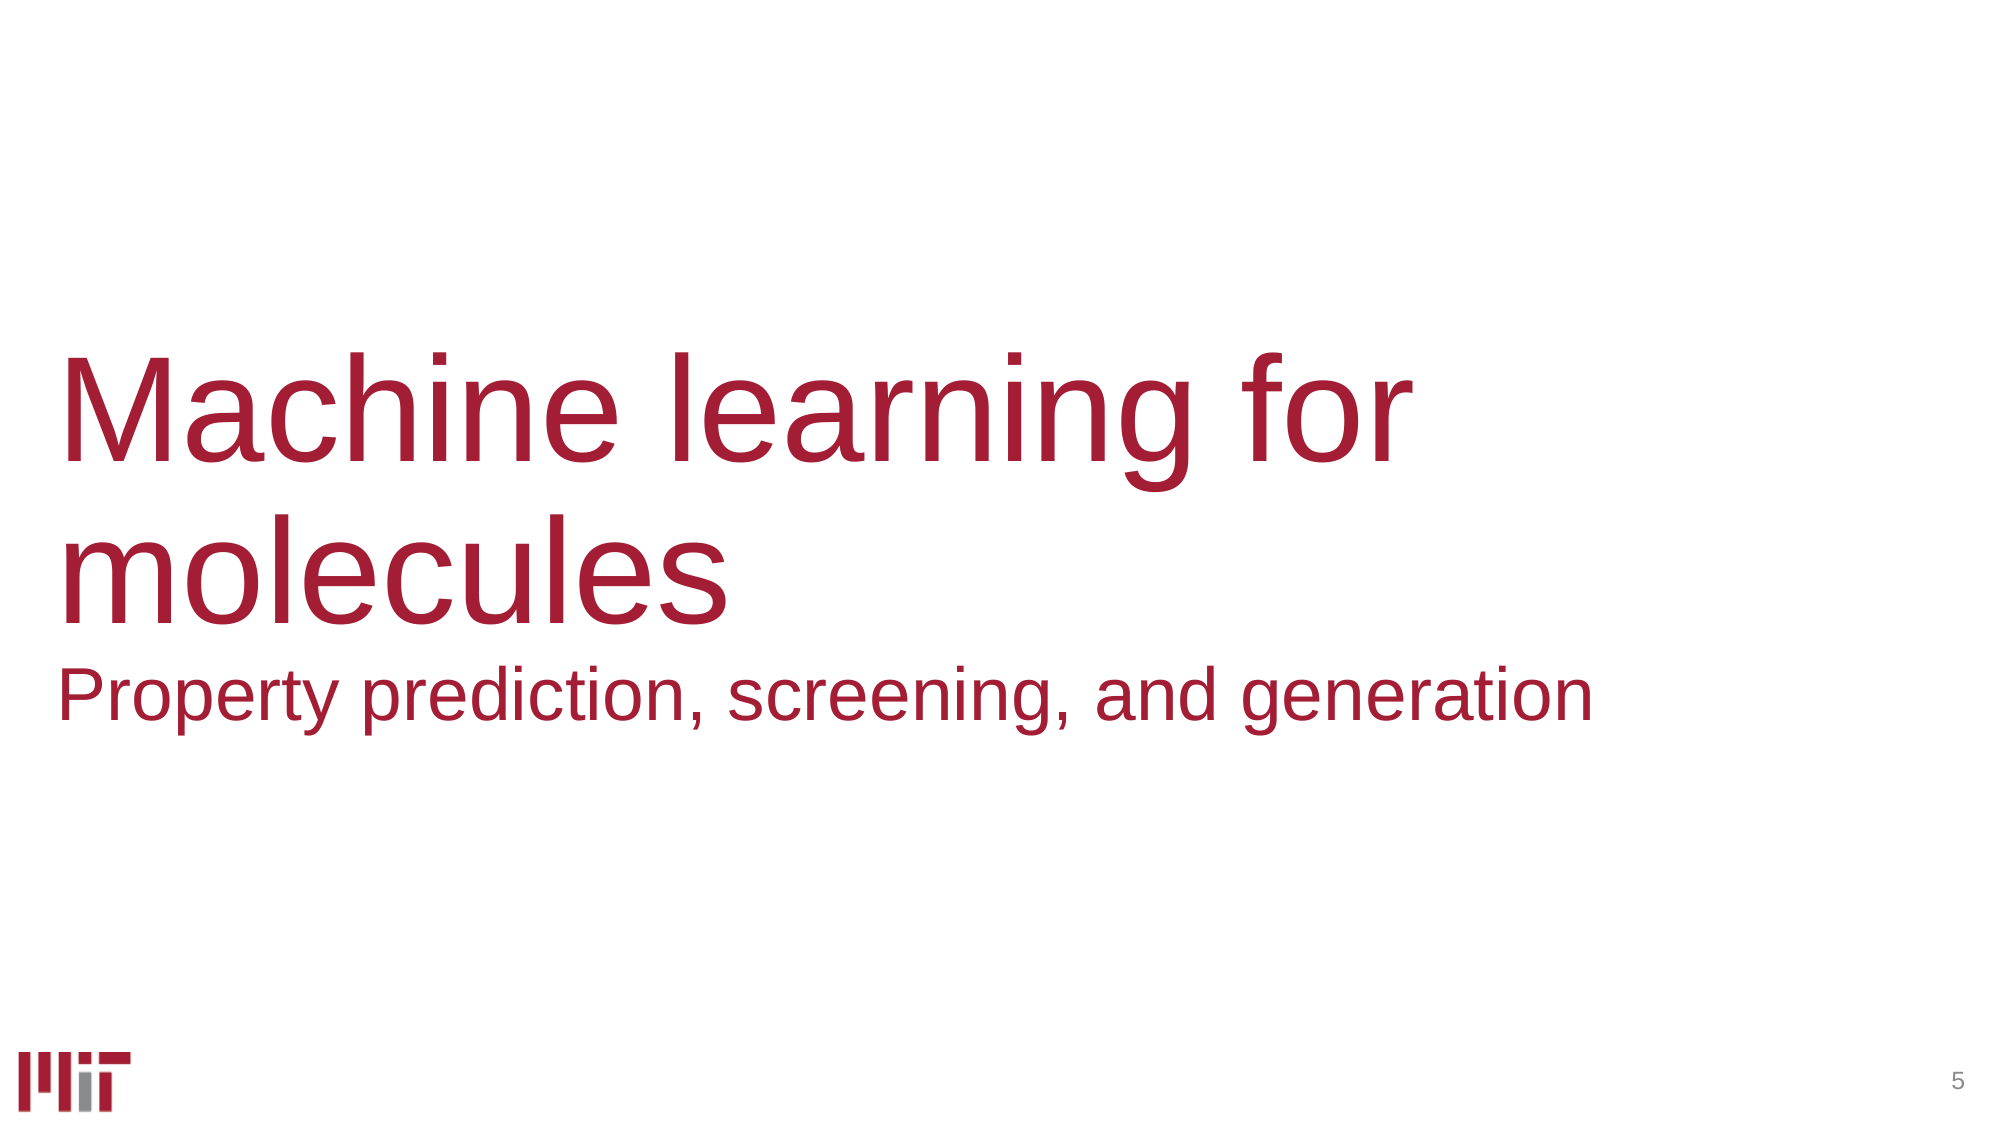

# Machine learning for molecules Property prediction, screening, and generation

5